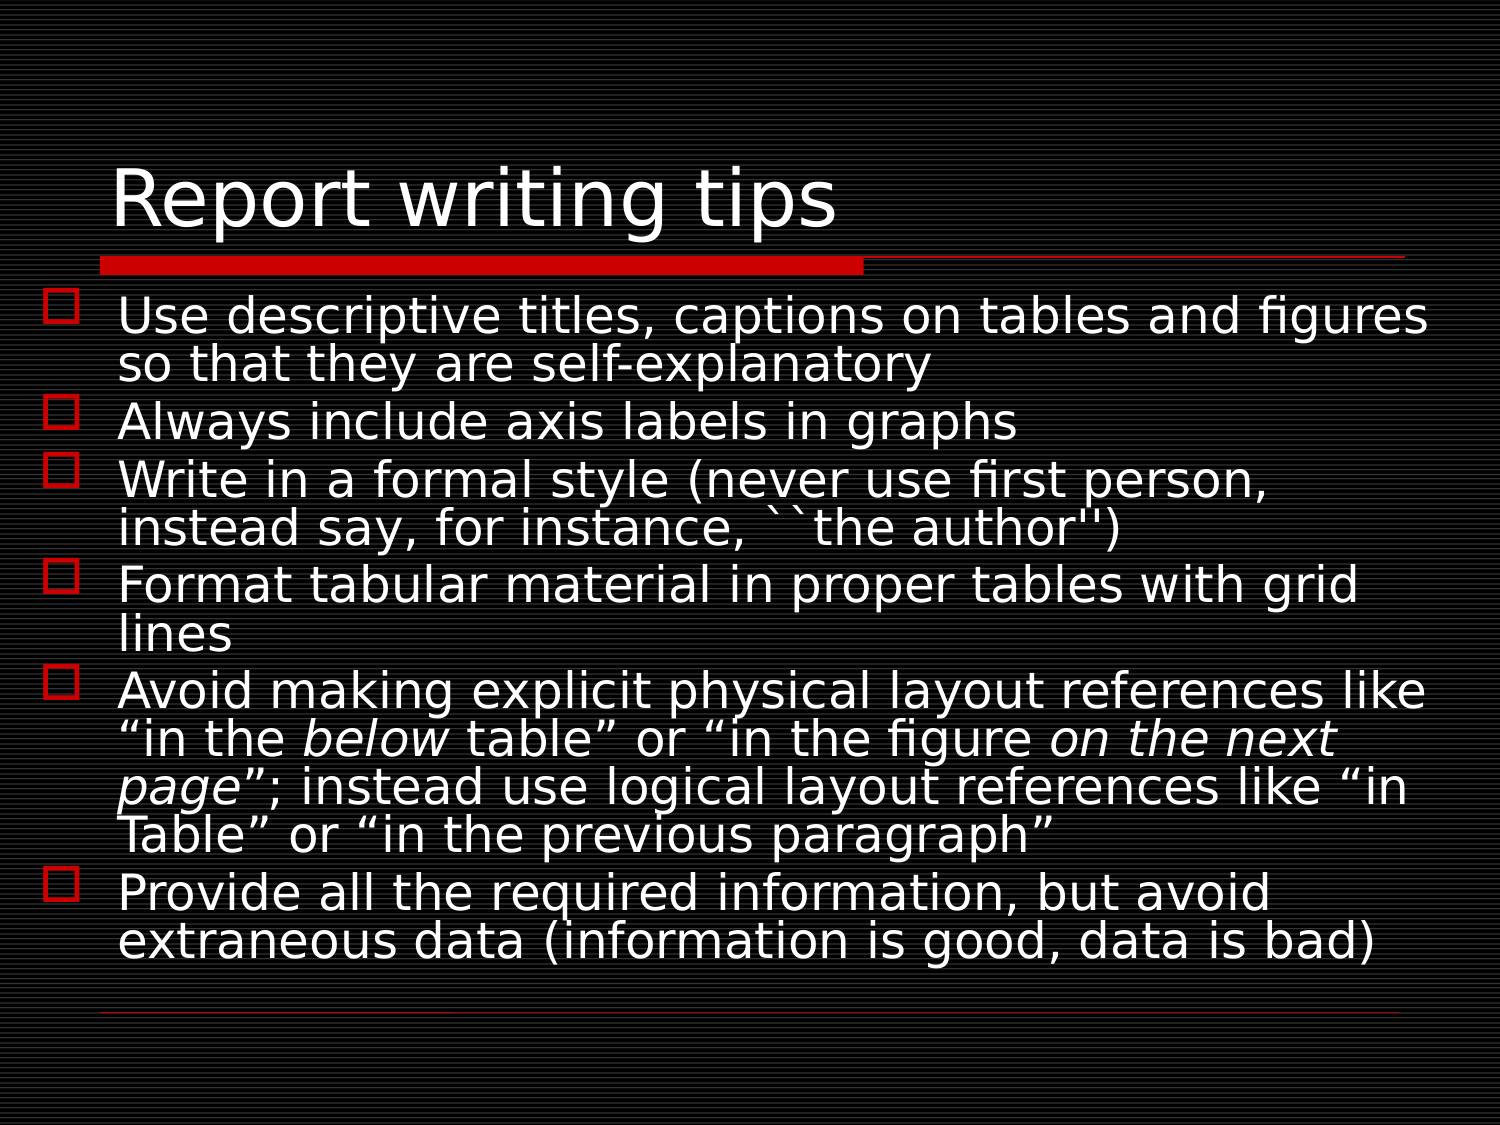

# Report writing tips
Use descriptive titles, captions on tables and figures so that they are self-explanatory
Always include axis labels in graphs
Write in a formal style (never use first person, instead say, for instance, ``the author'')
Format tabular material in proper tables with grid lines
Avoid making explicit physical layout references like “in the below table” or “in the figure on the next page”; instead use logical layout references like “in Table” or “in the previous paragraph”
Provide all the required information, but avoid extraneous data (information is good, data is bad)